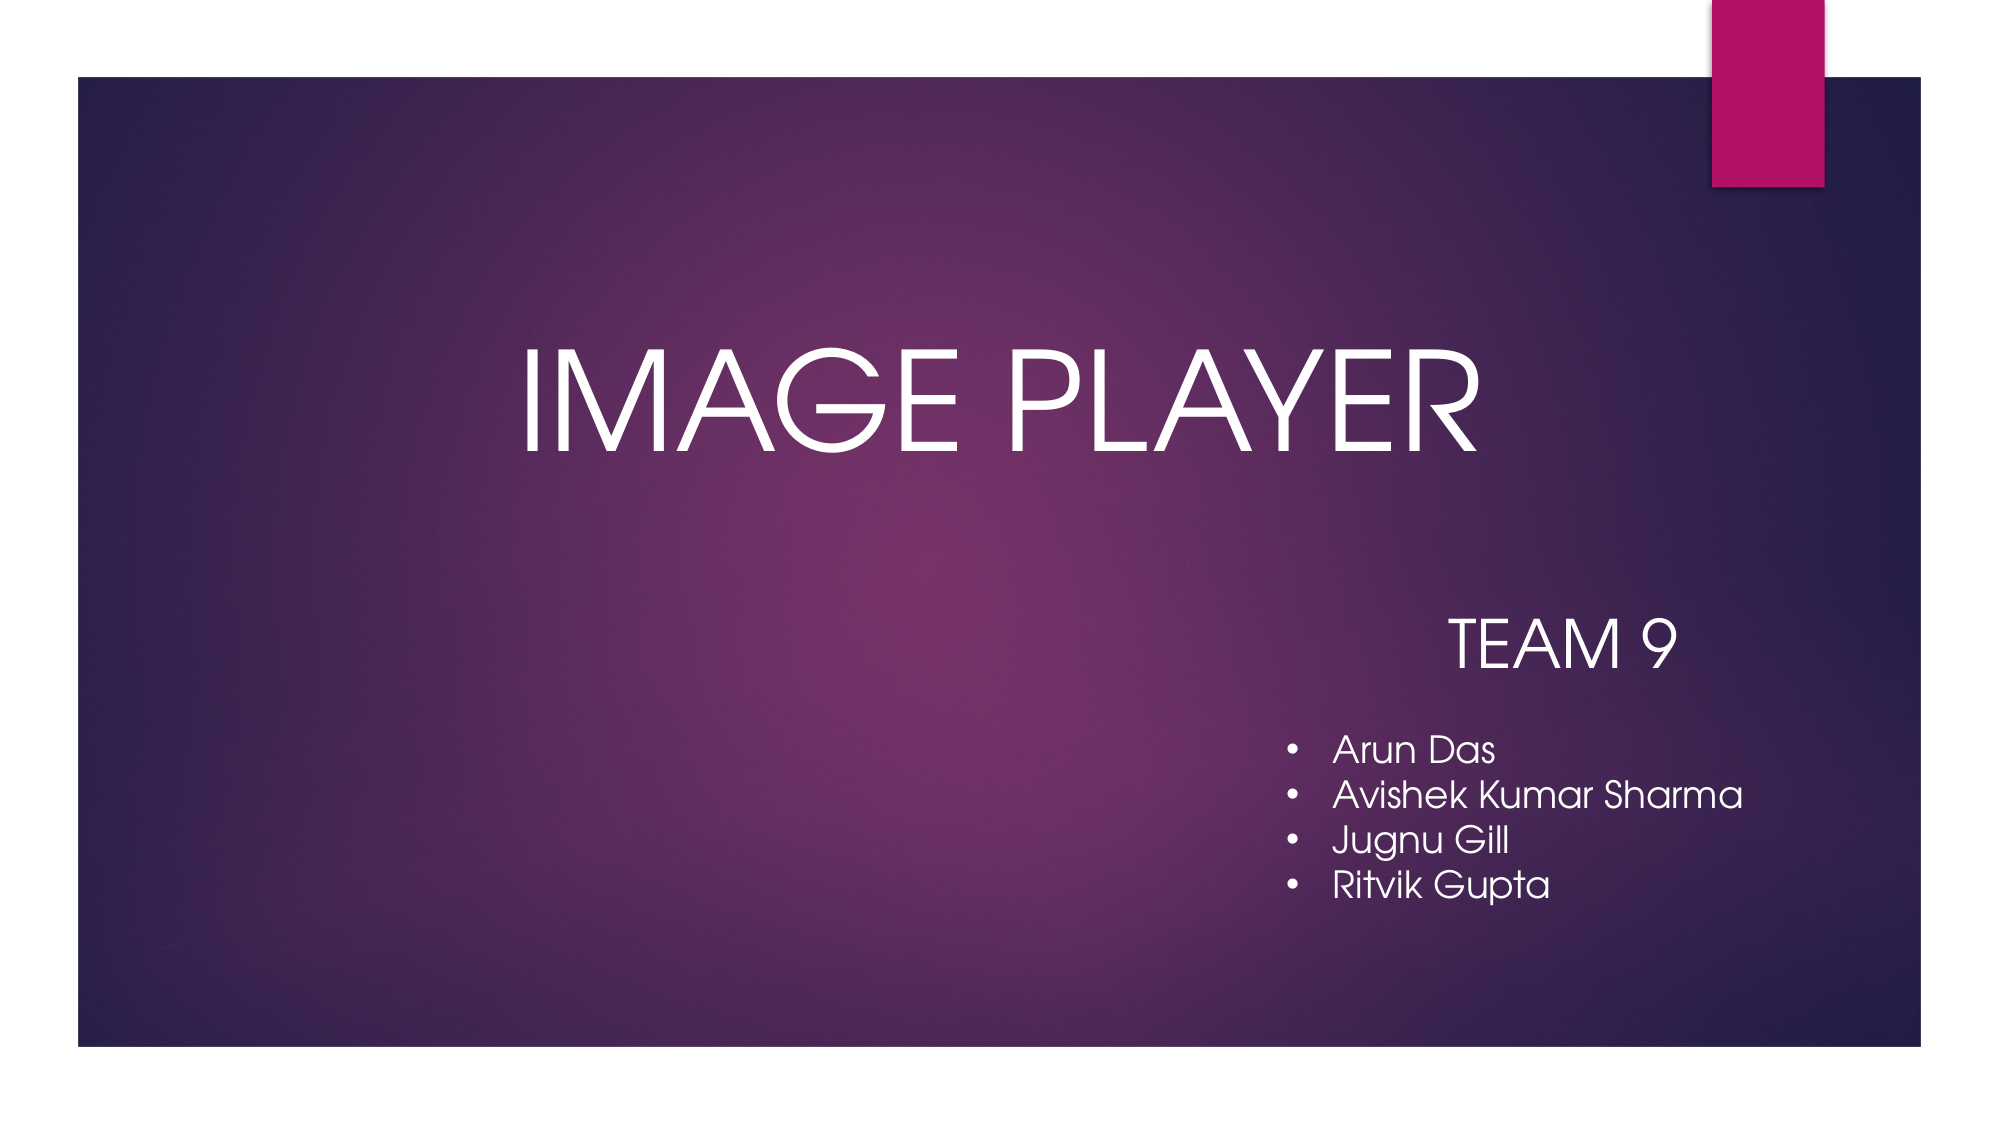

# IMAGE PLAYER
TEAM 9

Arun Das
Avishek Kumar Sharma
Jugnu Gill
Ritvik Gupta